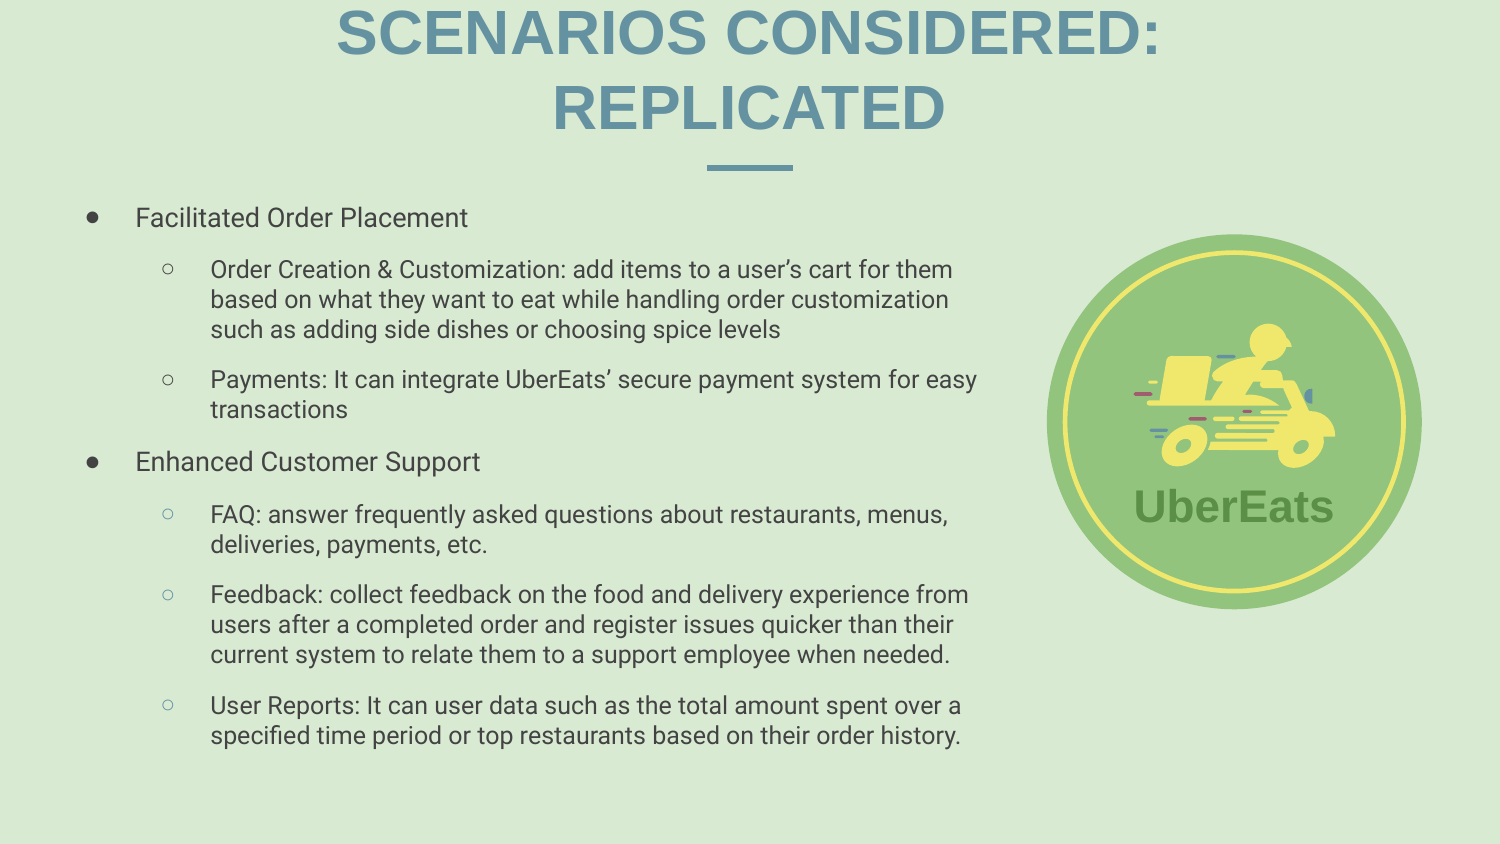

# SCENARIOS CONSIDERED: REPLICATED
Facilitated Order Placement
Order Creation & Customization: add items to a user’s cart for them based on what they want to eat while handling order customization such as adding side dishes or choosing spice levels
Payments: It can integrate UberEats’ secure payment system for easy transactions
Enhanced Customer Support
FAQ: answer frequently asked questions about restaurants, menus, deliveries, payments, etc.
Feedback: collect feedback on the food and delivery experience from users after a completed order and register issues quicker than their current system to relate them to a support employee when needed.
User Reports: It can user data such as the total amount spent over a specified time period or top restaurants based on their order history.

UberEats